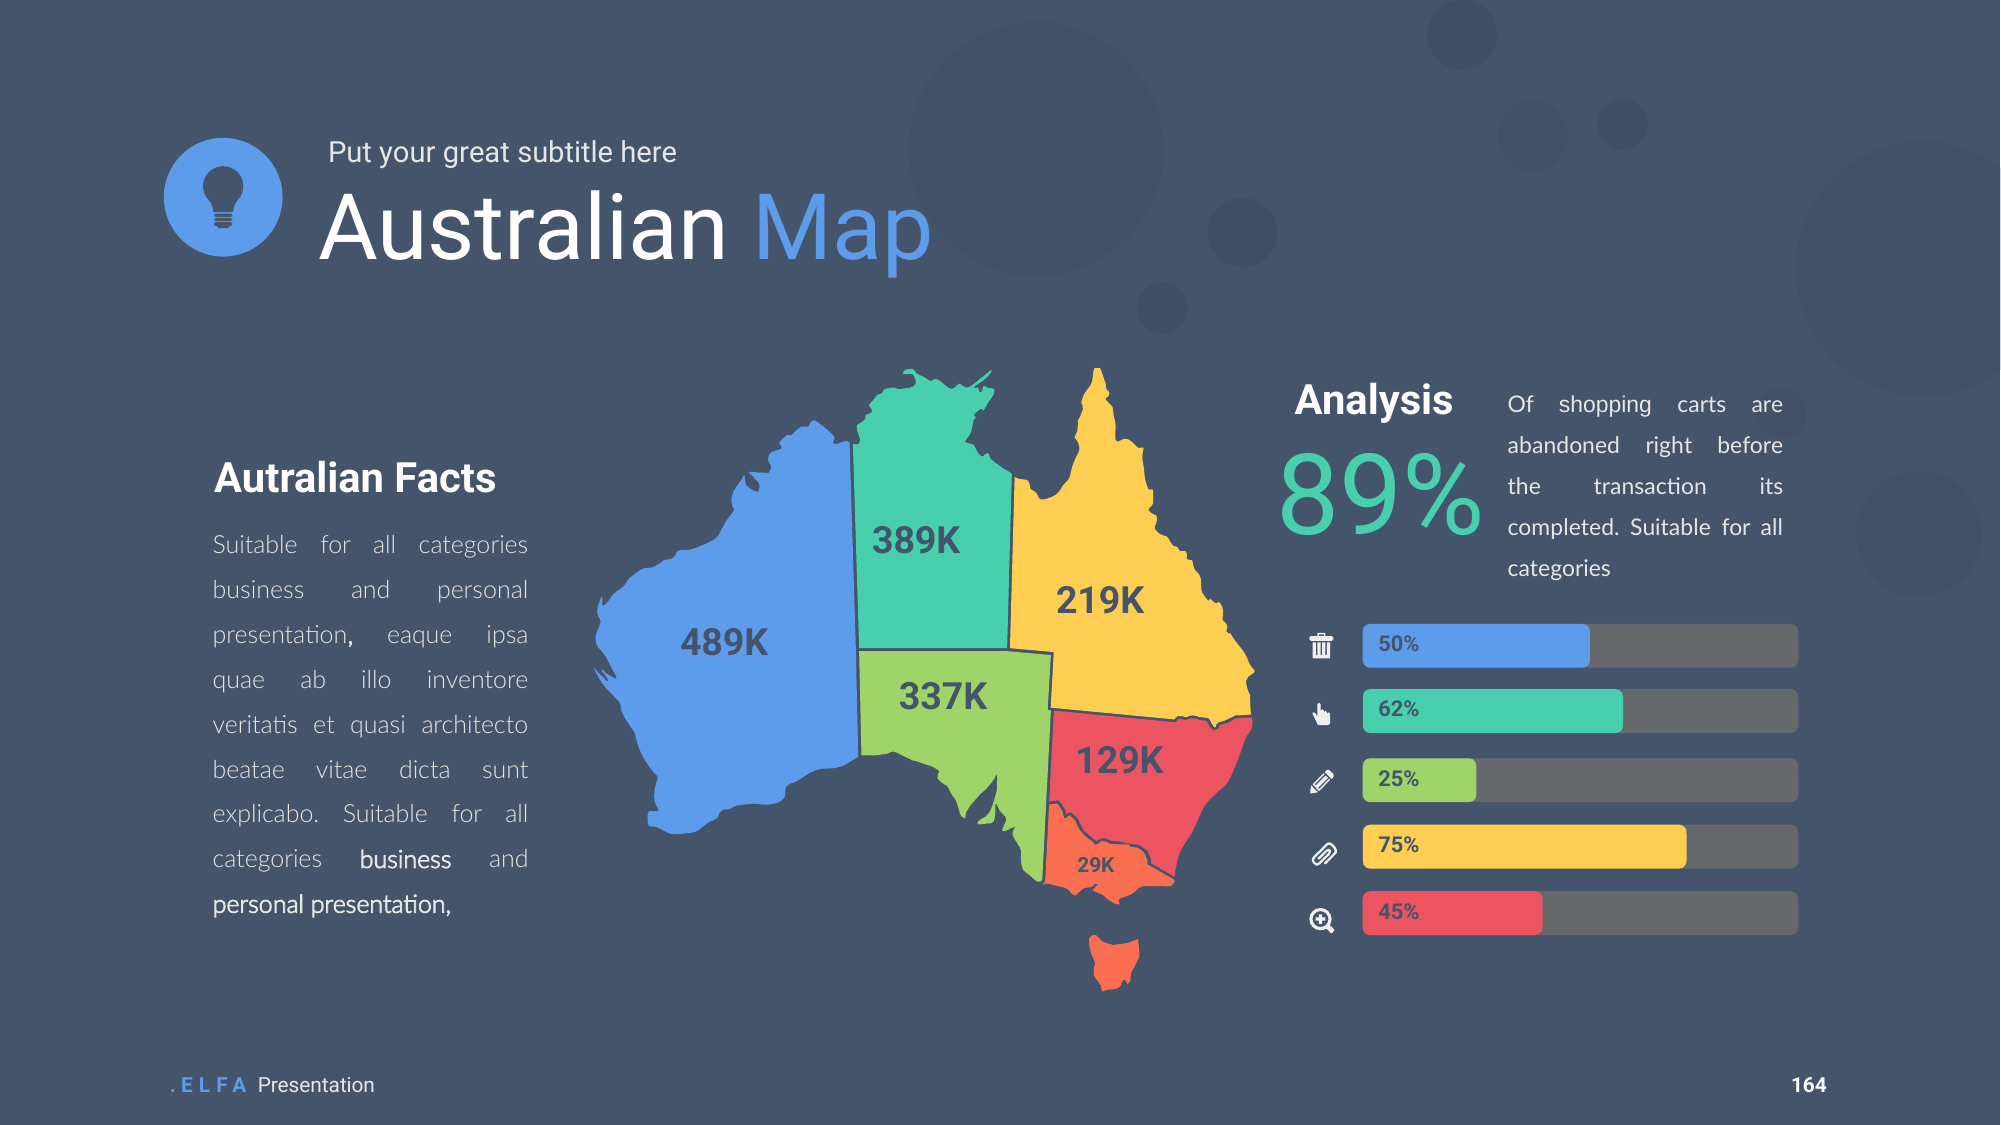

Put your great subtitle here

Australian Map

219K
Analysis

389K
Of shopping carts are abandoned right before the transaction its completed. Suitable for all categories
89%

489K
Autralian Facts
Suitable for all categories business and personal presentation, eaque ipsa quae ab illo inventore veritatis et quasi architecto beatae vitae dicta sunt explicabo. Suitable for all categories business and personal presentation,

50%

337K
62%

129K
25%

29K

75%

45%